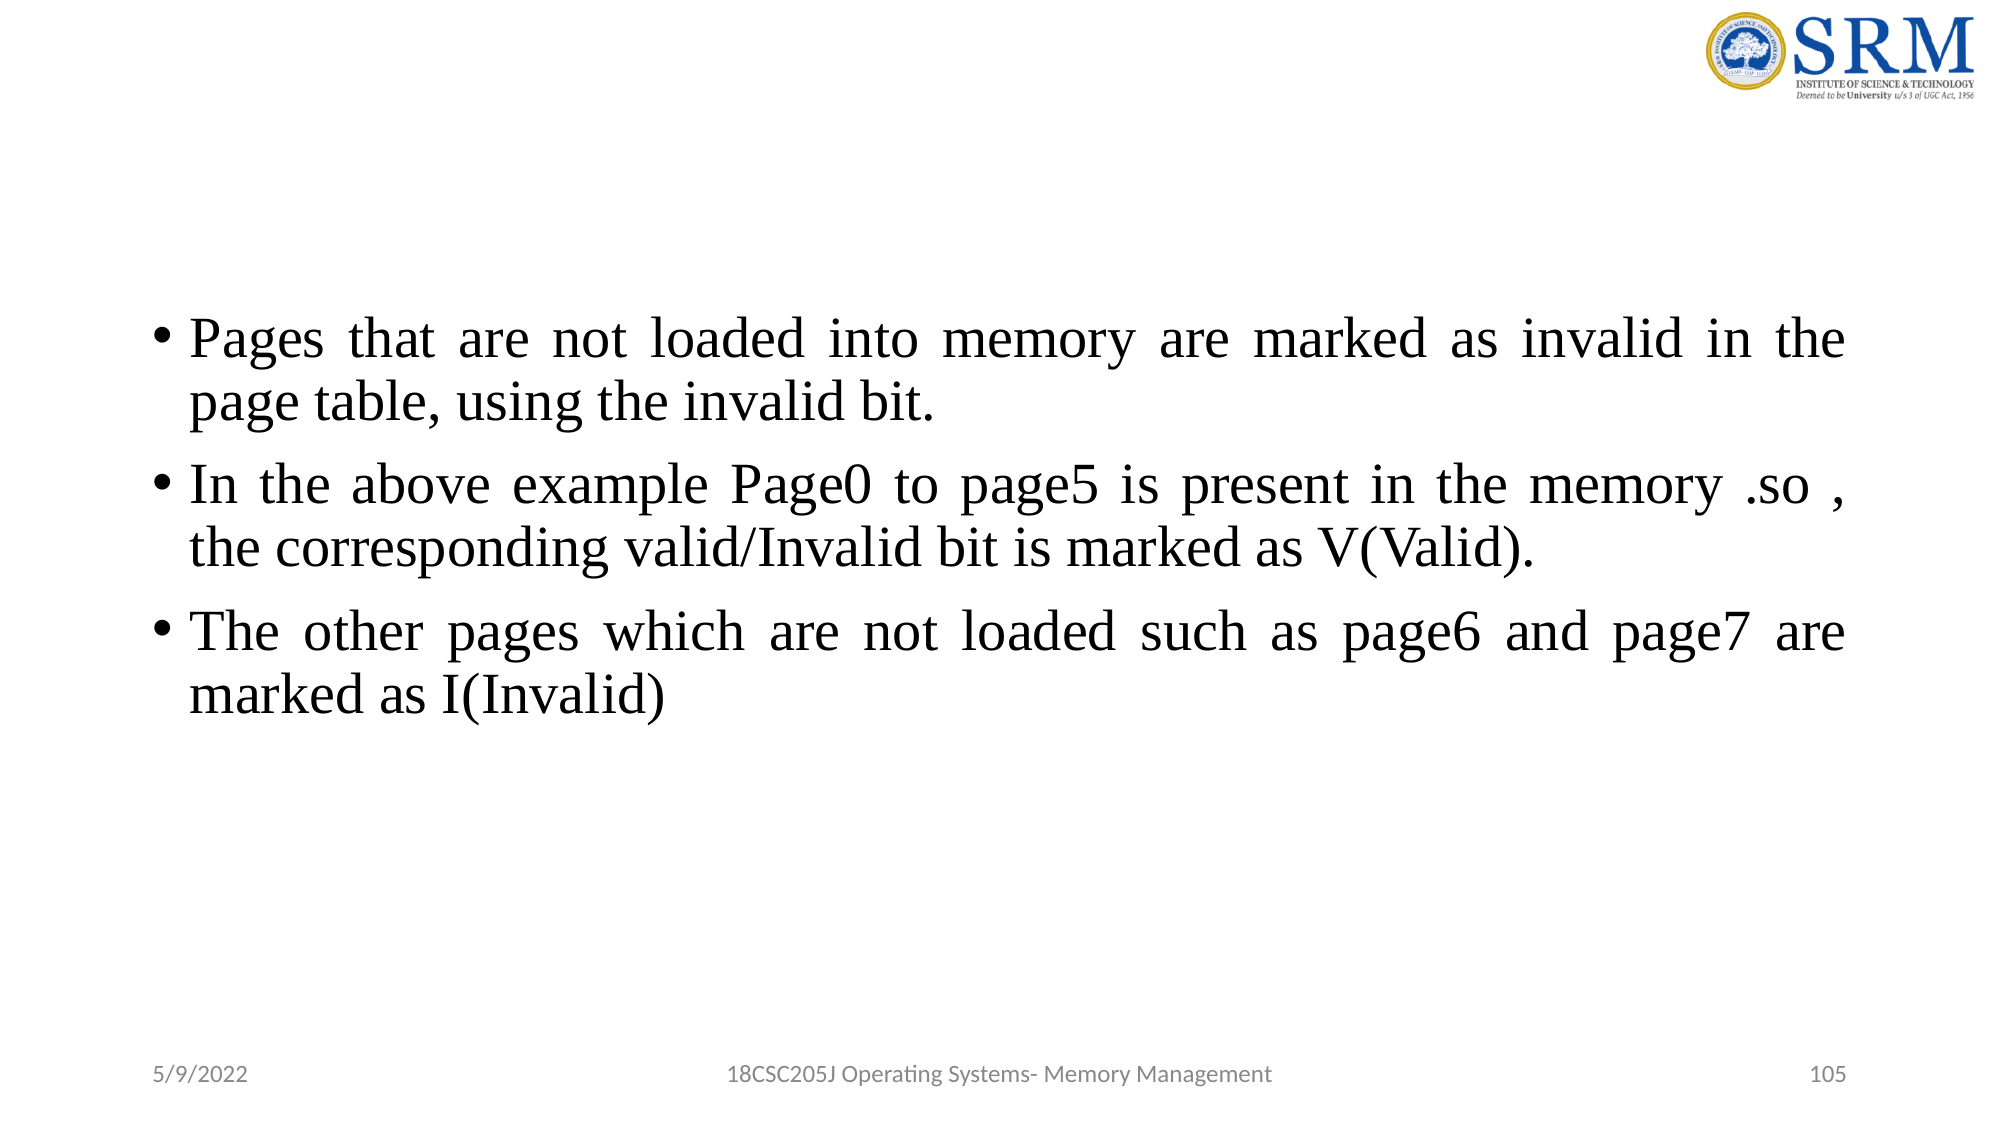

#
Pages that are not loaded into memory are marked as invalid in the page table, using the invalid bit.
In the above example Page0 to page5 is present in the memory .so , the corresponding valid/Invalid bit is marked as V(Valid).
The other pages which are not loaded such as page6 and page7 are marked as I(Invalid)
5/9/2022
18CSC205J Operating Systems- Memory Management
105